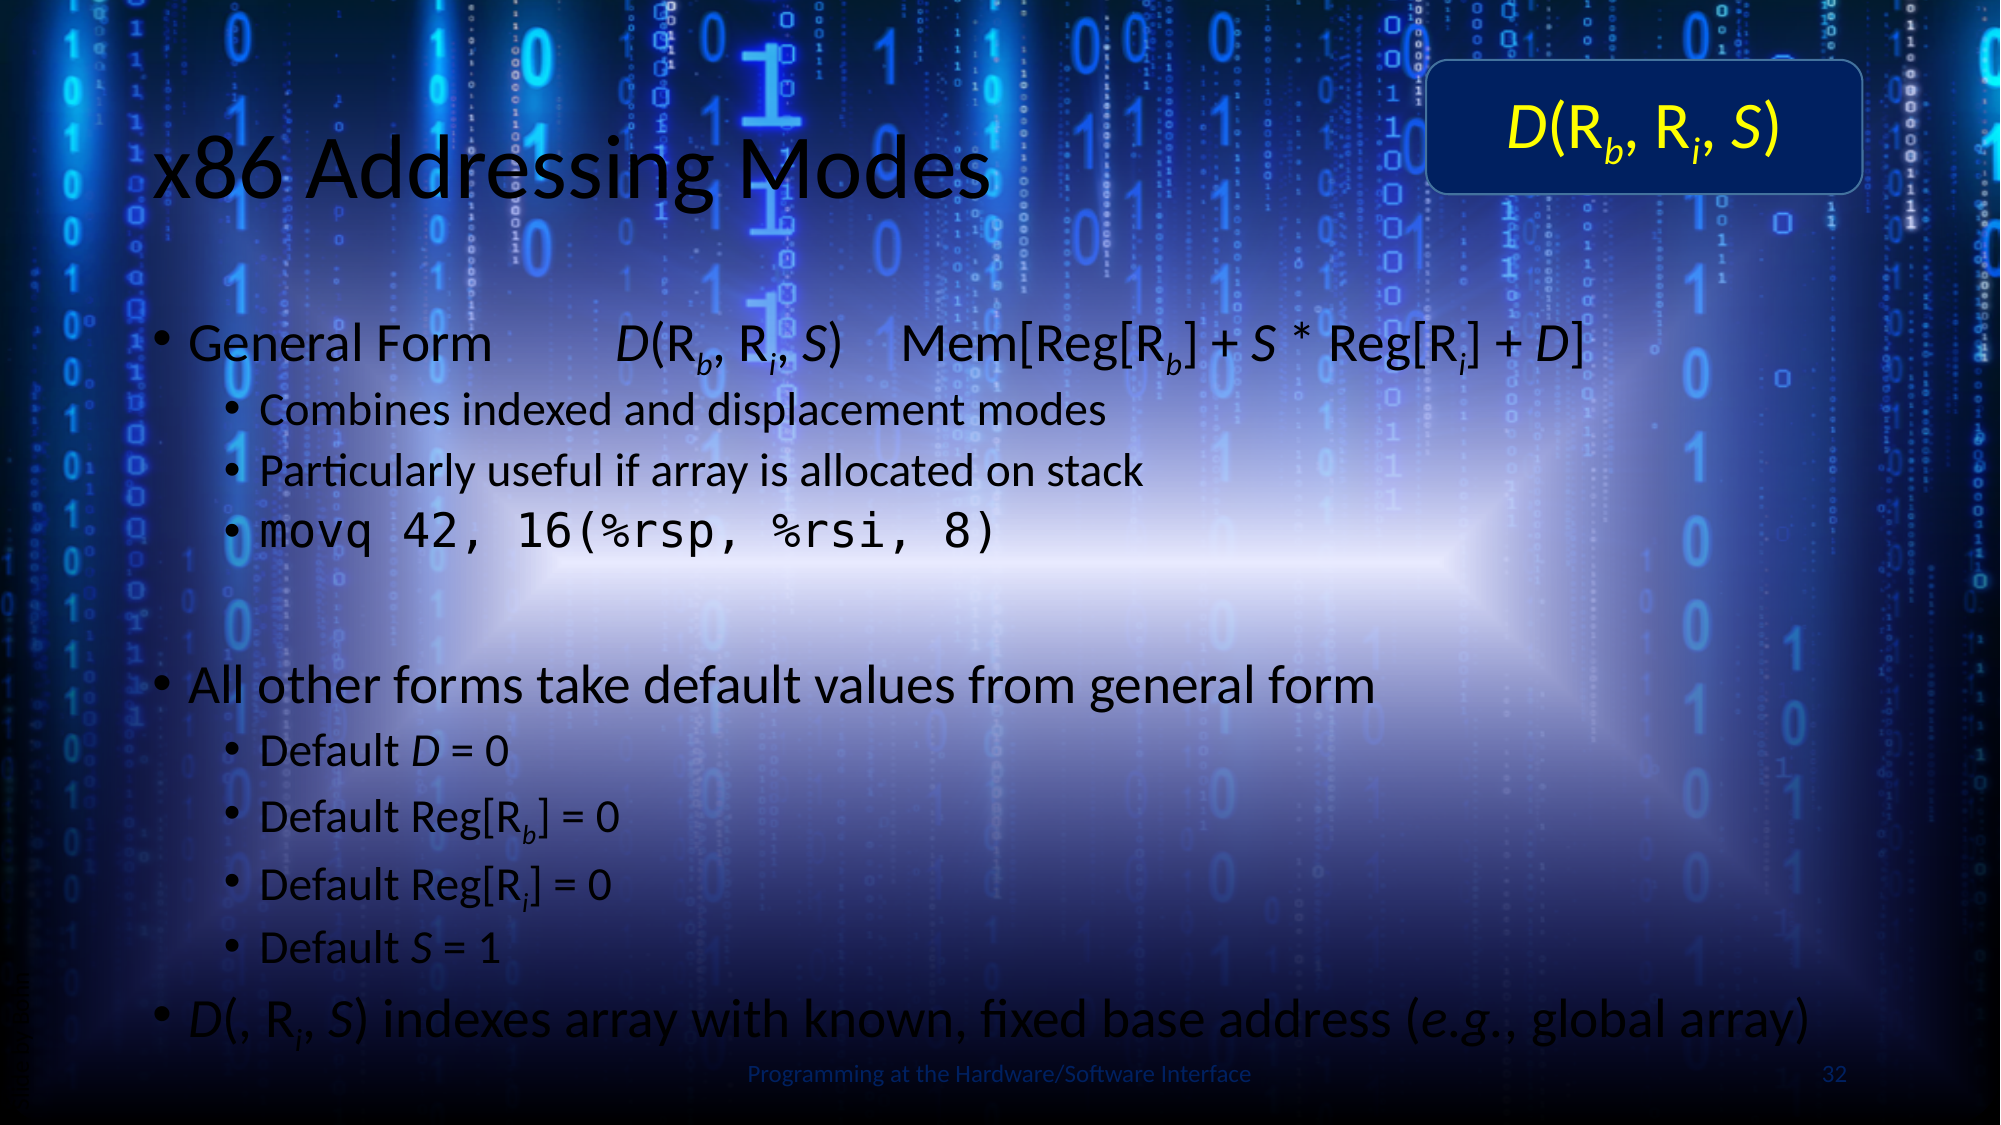

# x86 Addressing Modes
D(Rb, Ri, S)
General Form	D(Rb, Ri, S)	Mem[Reg[Rb] + S * Reg[Ri] + D]
Combines indexed and displacement modes
Particularly useful if array is allocated on stack
movq 42, 16(%rsp, %rsi, 8)

All other forms take default values from general form
Default D = 0
Default Reg[Rb] = 0
Default Reg[Ri] = 0
Default S = 1
D(, Ri, S) indexes array with known, fixed base address (e.g., global array)

Slide by Bohn
Programming at the Hardware/Software Interface
32